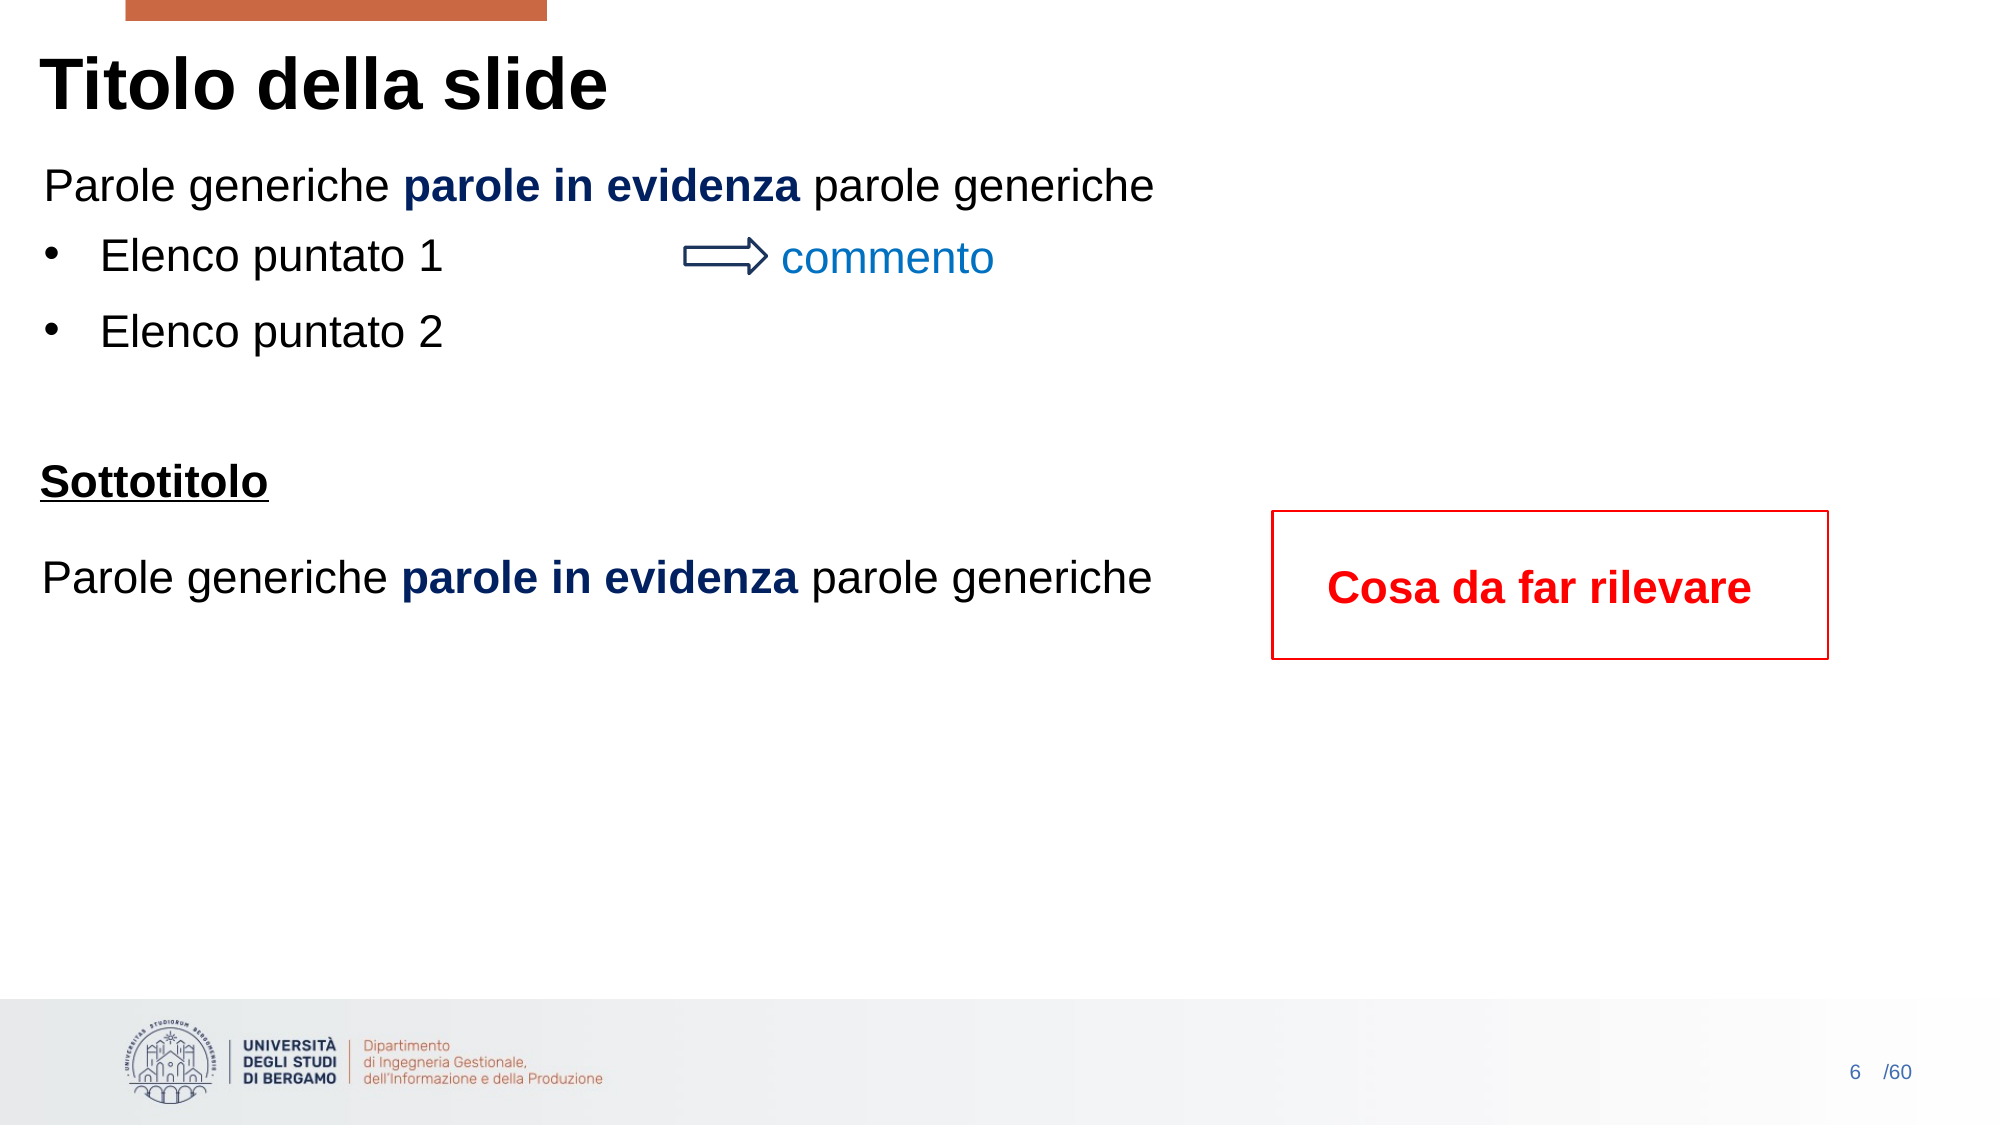

# Titolo della slide
Parole generiche parole in evidenza parole generiche
Elenco puntato 1
Elenco puntato 2
commento

Sottotitolo

Cosa da far rilevare
Parole generiche parole in evidenza parole generiche
6